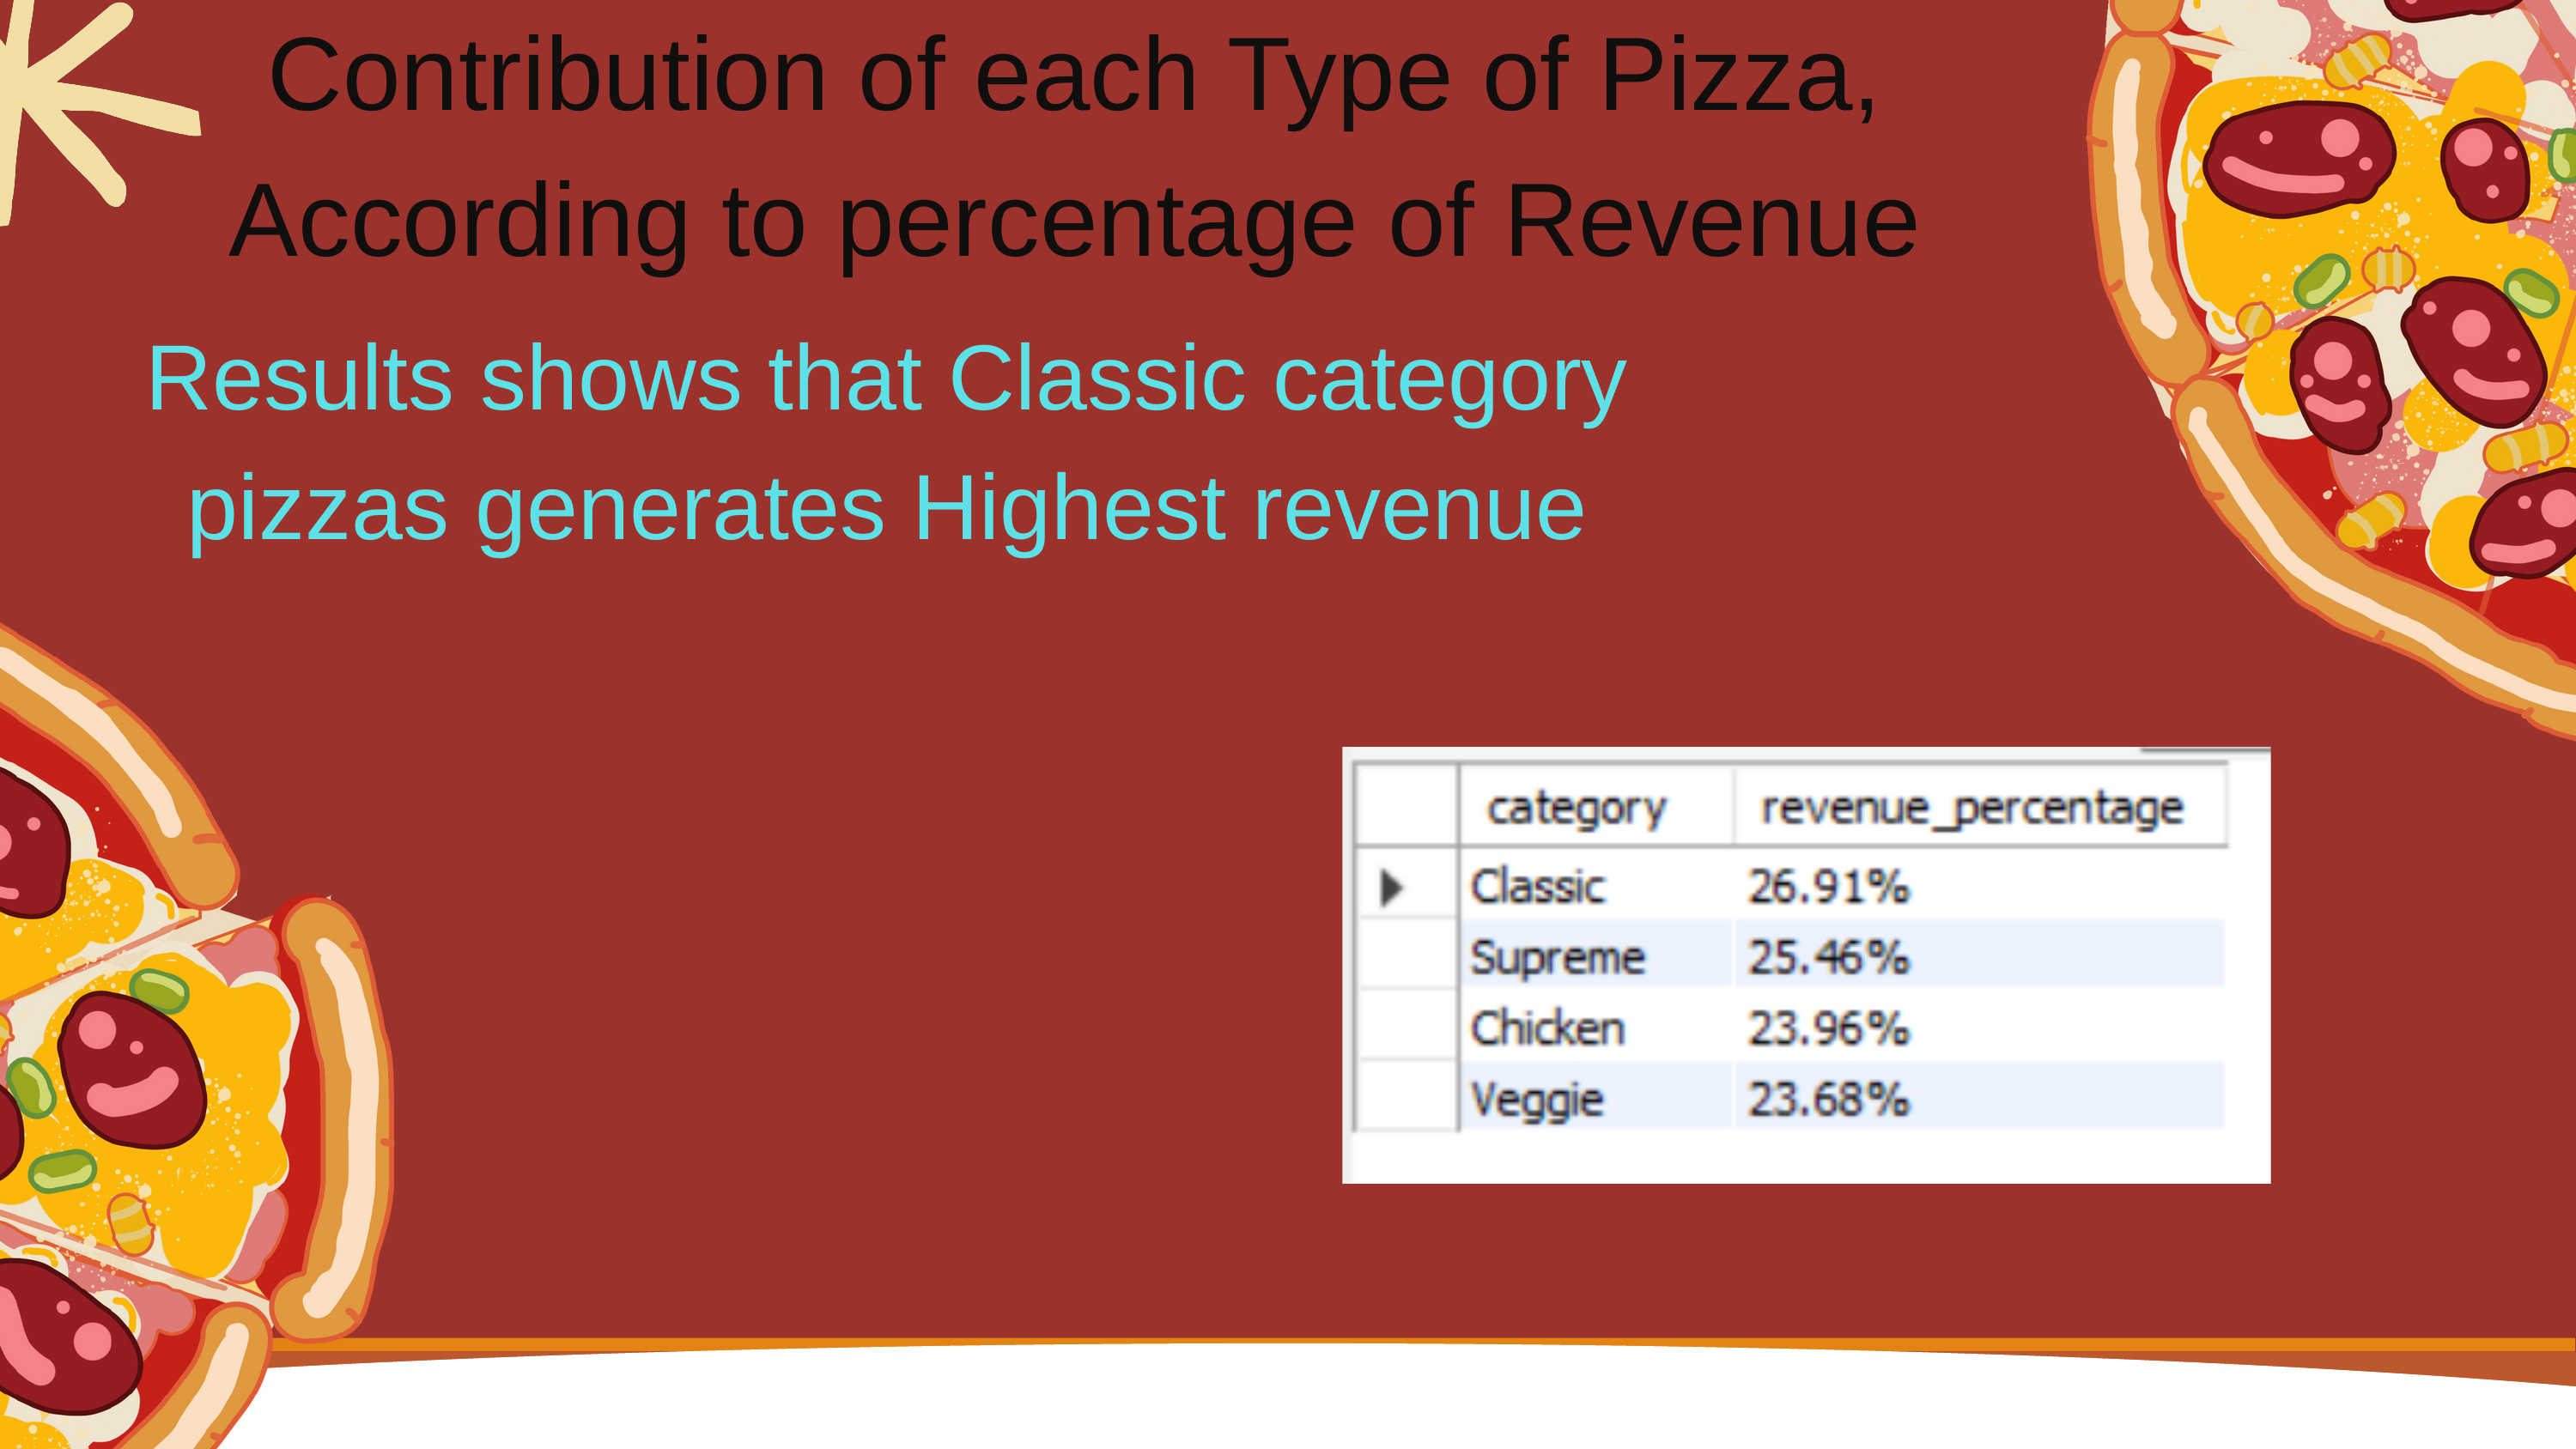

Contribution of each Type of Pizza, According to percentage of Revenue
Results shows that Classic category pizzas generates Highest revenue